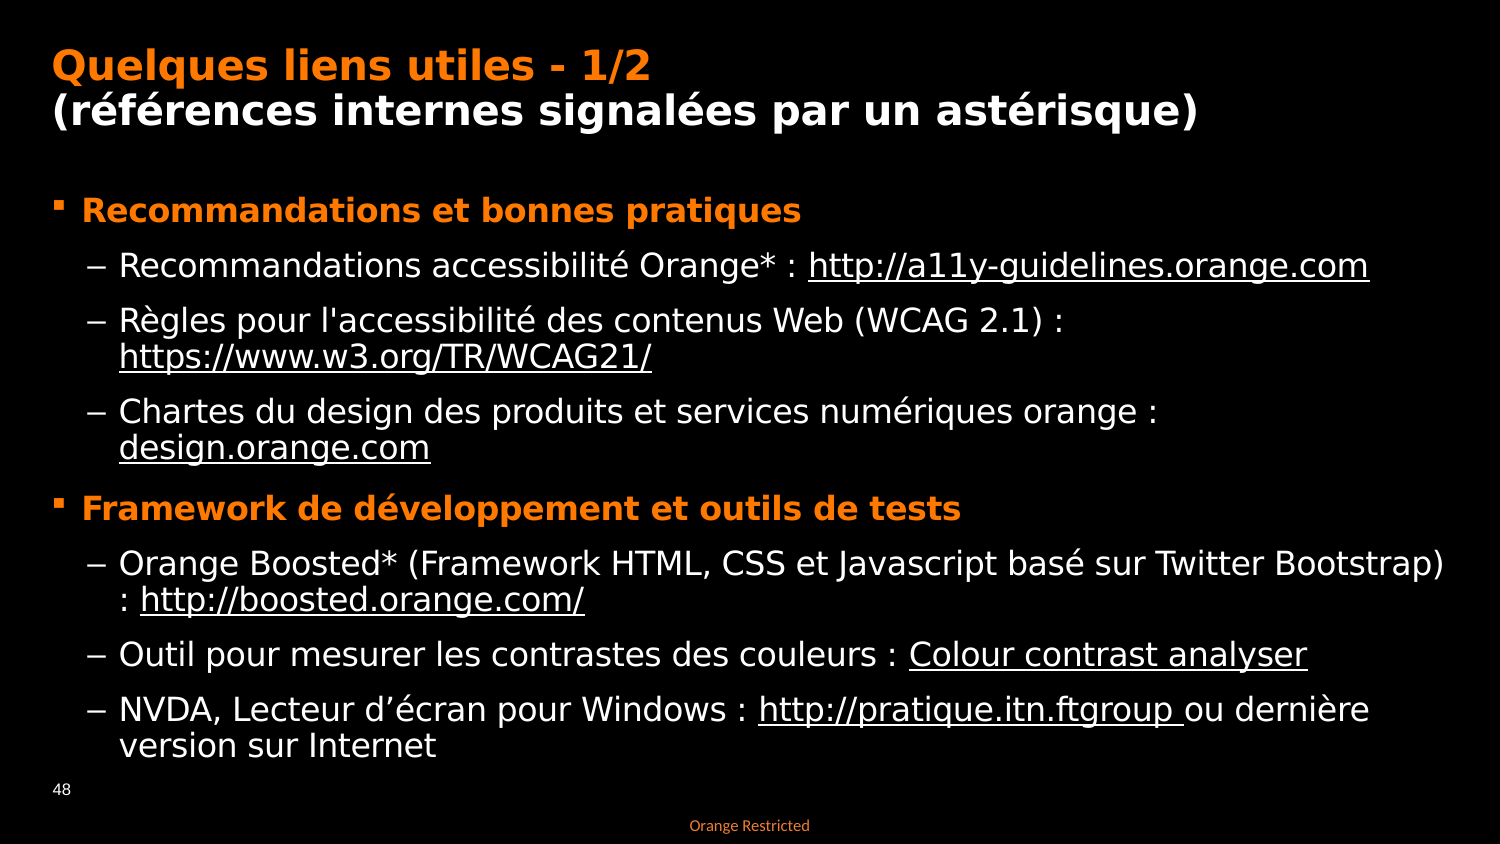

# Quelques liens utiles - 1/2 (références internes signalées par un astérisque)
Recommandations et bonnes pratiques
Recommandations accessibilité Orange* : http://a11y-guidelines.orange.com
Règles pour l'accessibilité des contenus Web (WCAG 2.1) : https://www.w3.org/TR/WCAG21/
Chartes du design des produits et services numériques orange : design.orange.com
Framework de développement et outils de tests
Orange Boosted* (Framework HTML, CSS et Javascript basé sur Twitter Bootstrap) : http://boosted.orange.com/
Outil pour mesurer les contrastes des couleurs : Colour contrast analyser
NVDA, Lecteur d’écran pour Windows : http://pratique.itn.ftgroup ou dernière version sur Internet